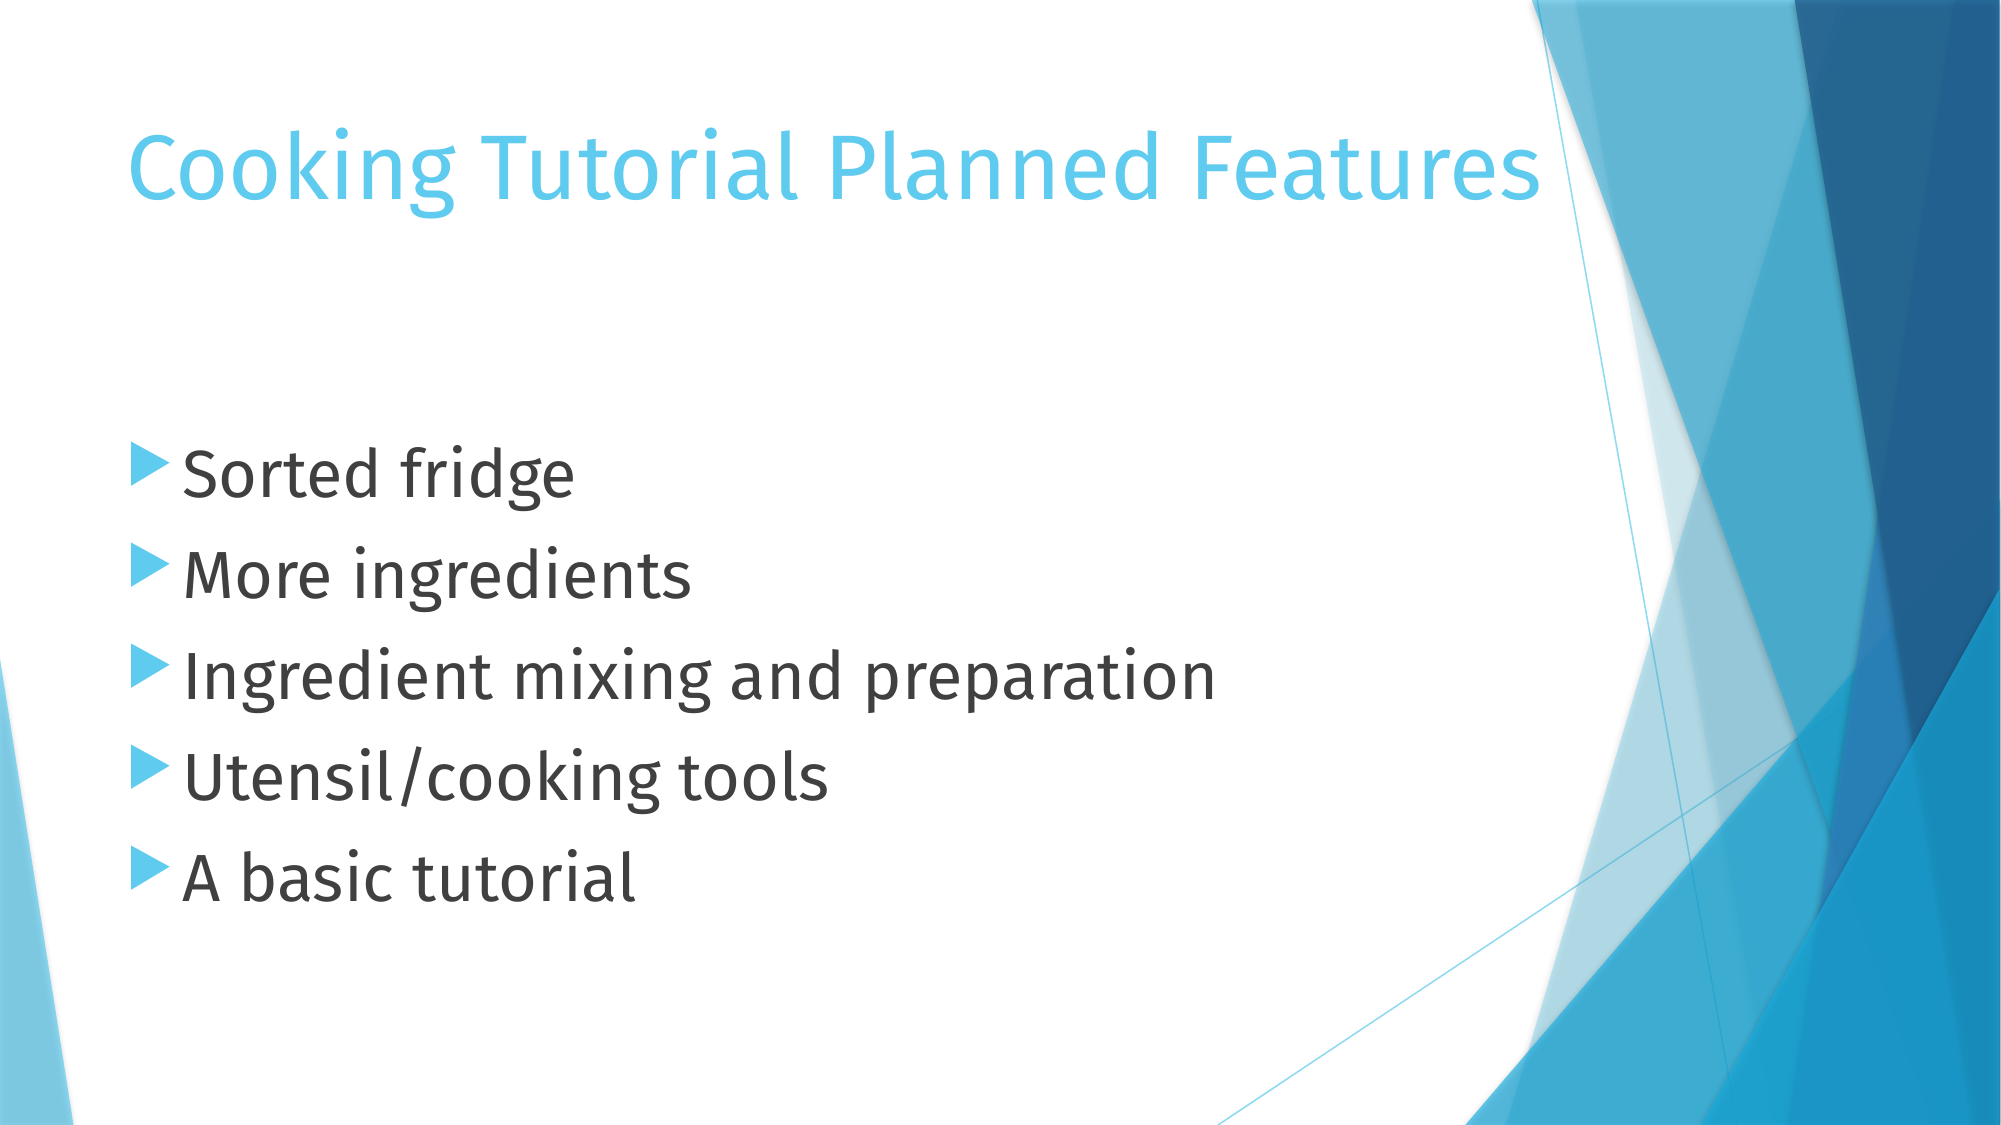

# Cooking Tutorial Planned Features
Sorted fridge
More ingredients
Ingredient mixing and preparation
Utensil/cooking tools
A basic tutorial